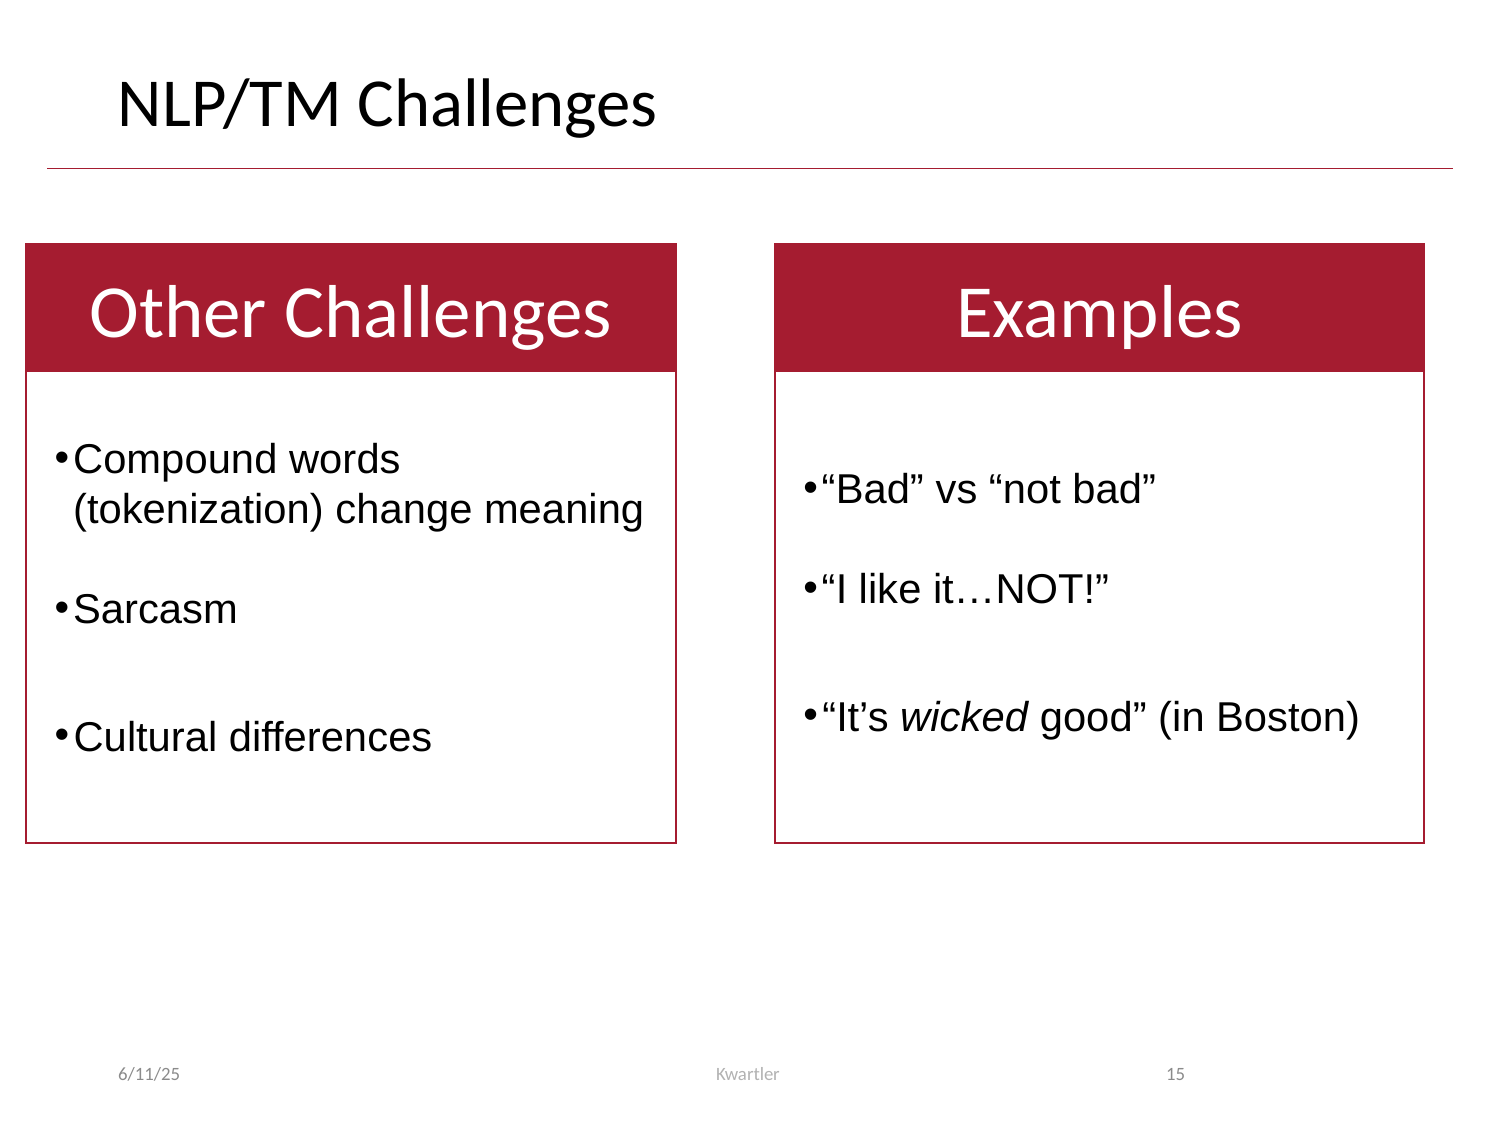

# NLP/TM Challenges
Other Challenges
Examples

Compound words (tokenization) change meaning

Sarcasm

Cultural differences
“Bad” vs “not bad”

“I like it…NOT!”

“It’s wicked good” (in Boston)
6/11/25
Kwartler
15